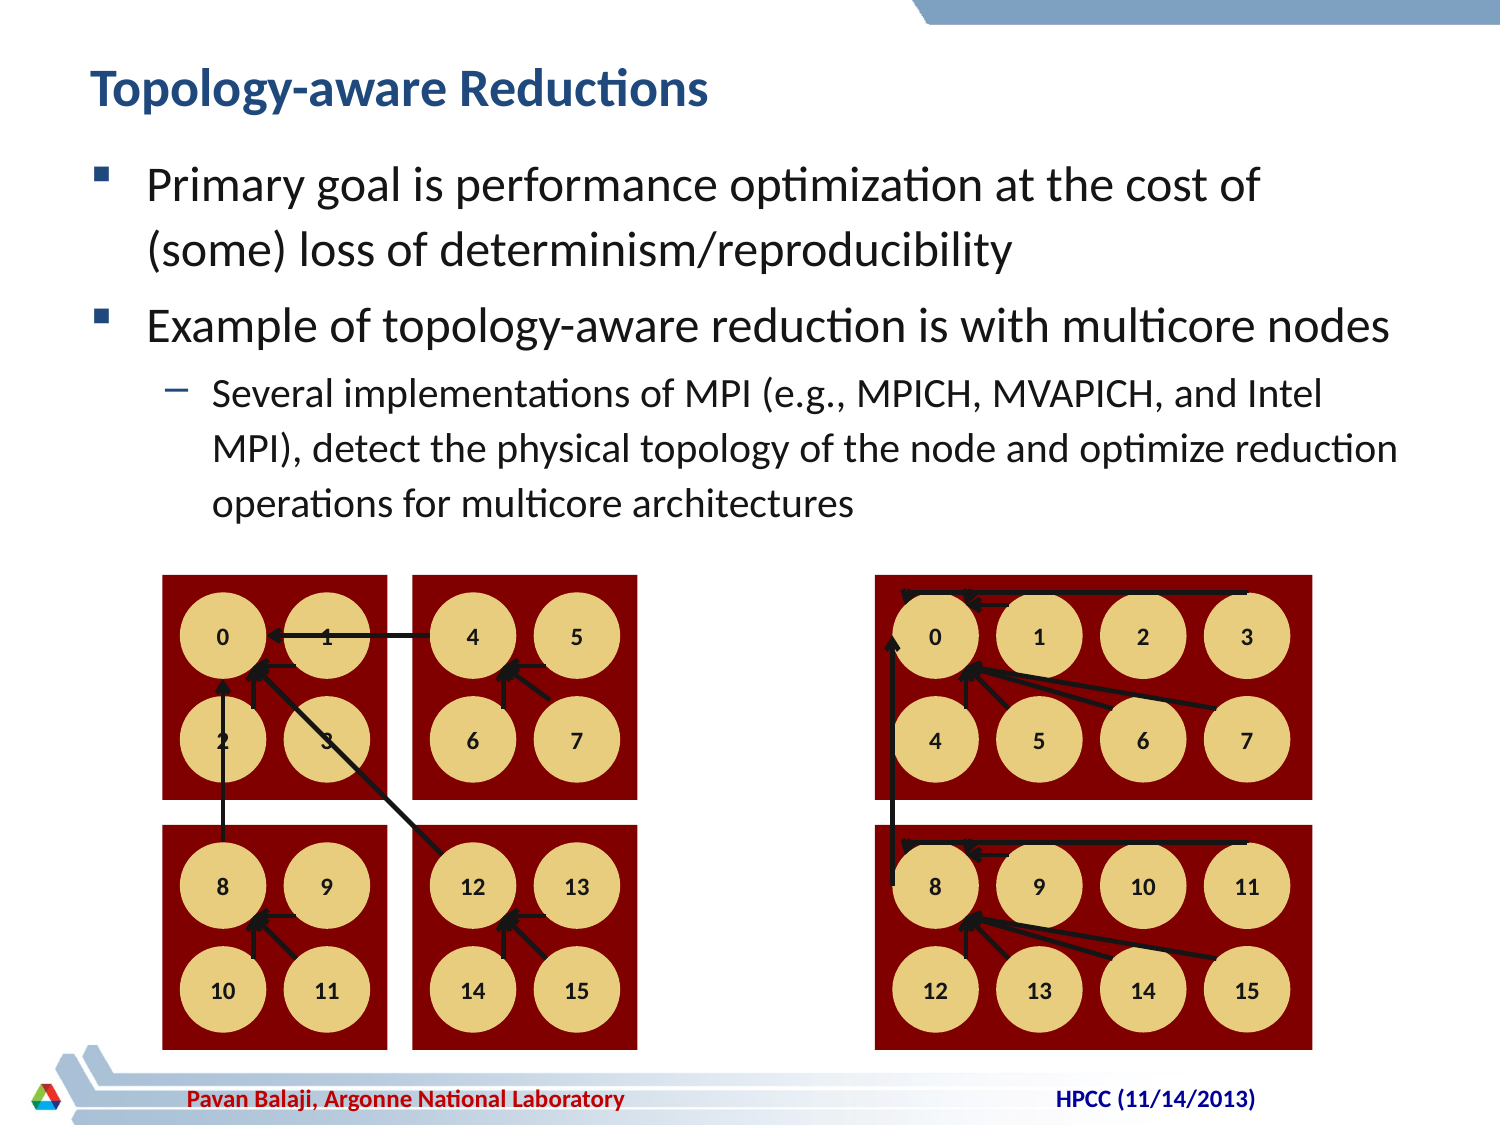

# Topology-aware Reductions
Primary goal is performance optimization at the cost of (some) loss of determinism/reproducibility
Example of topology-aware reduction is with multicore nodes
Several implementations of MPI (e.g., MPICH, MVAPICH, and Intel MPI), detect the physical topology of the node and optimize reduction operations for multicore architectures

0
1
2
3

4
5
6
7

0
1
2
3
6
7
4
5

8
9
10
11

12
13
14
15

8
9
10
11
14
15
12
13
HPCC (11/14/2013)